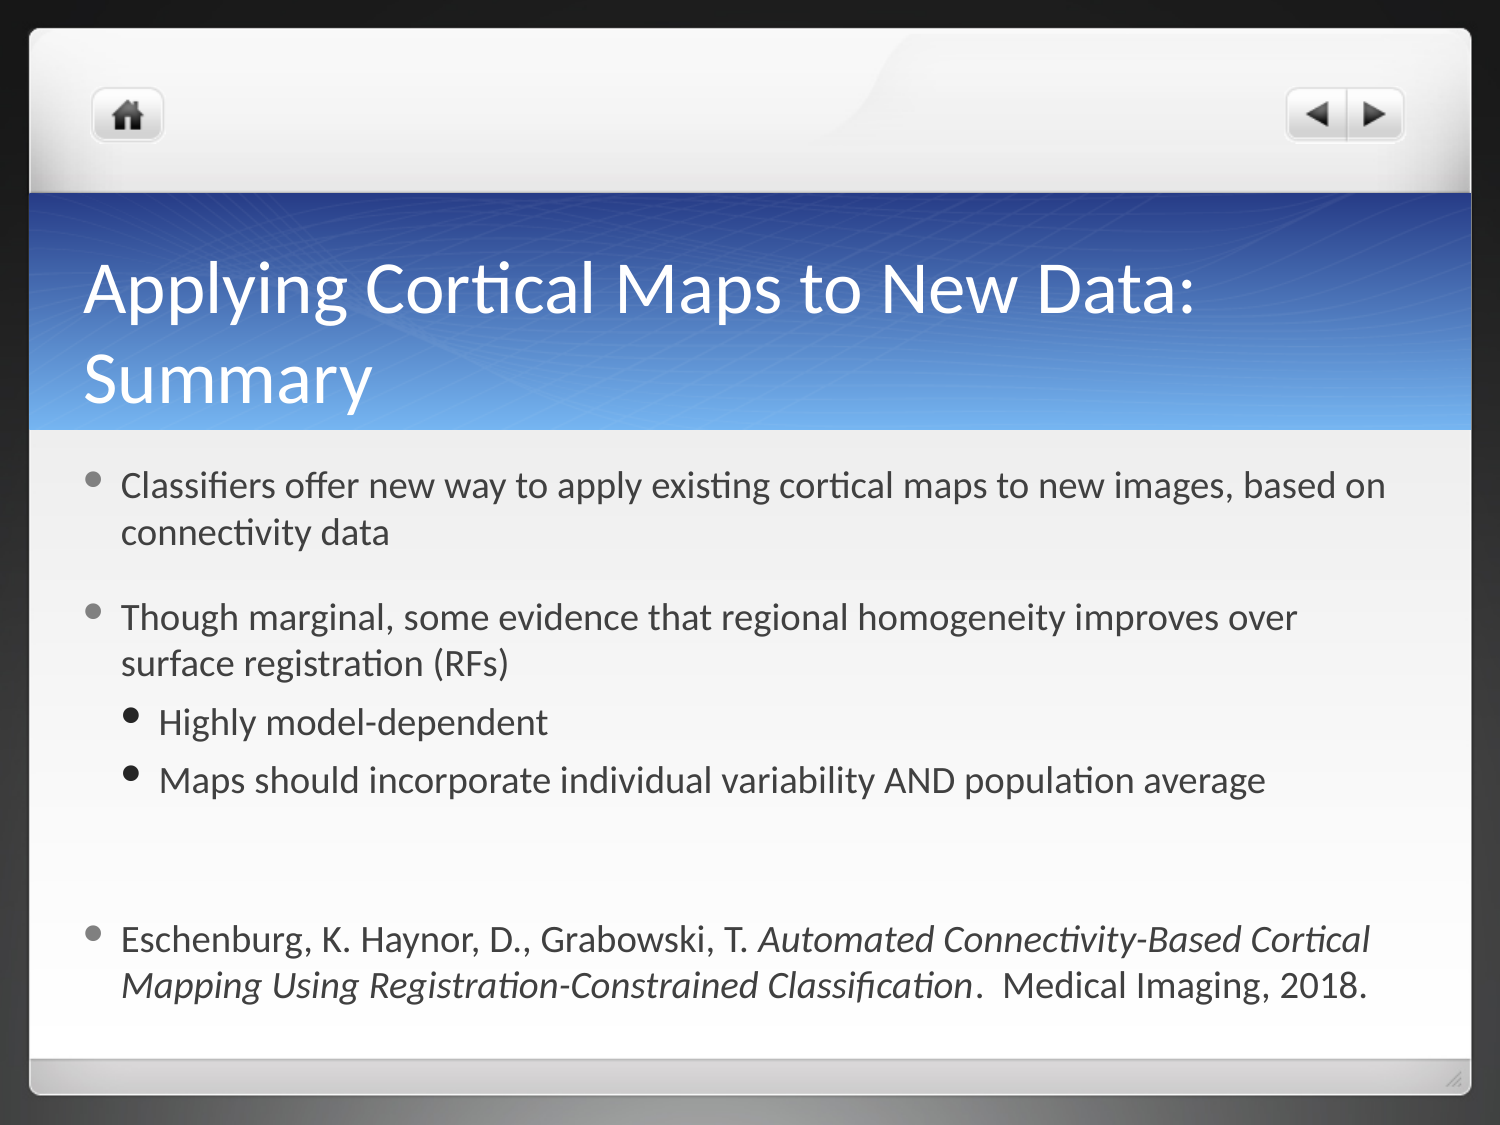

# Applying Cortical Maps to New Data: Summary
Classifiers offer new way to apply existing cortical maps to new images, based on connectivity data
Though marginal, some evidence that regional homogeneity improves over surface registration (RFs)
Highly model-dependent
Maps should incorporate individual variability AND population average

Eschenburg, K. Haynor, D., Grabowski, T. Automated Connectivity-Based Cortical Mapping Using Registration-Constrained Classification.  Medical Imaging, 2018.